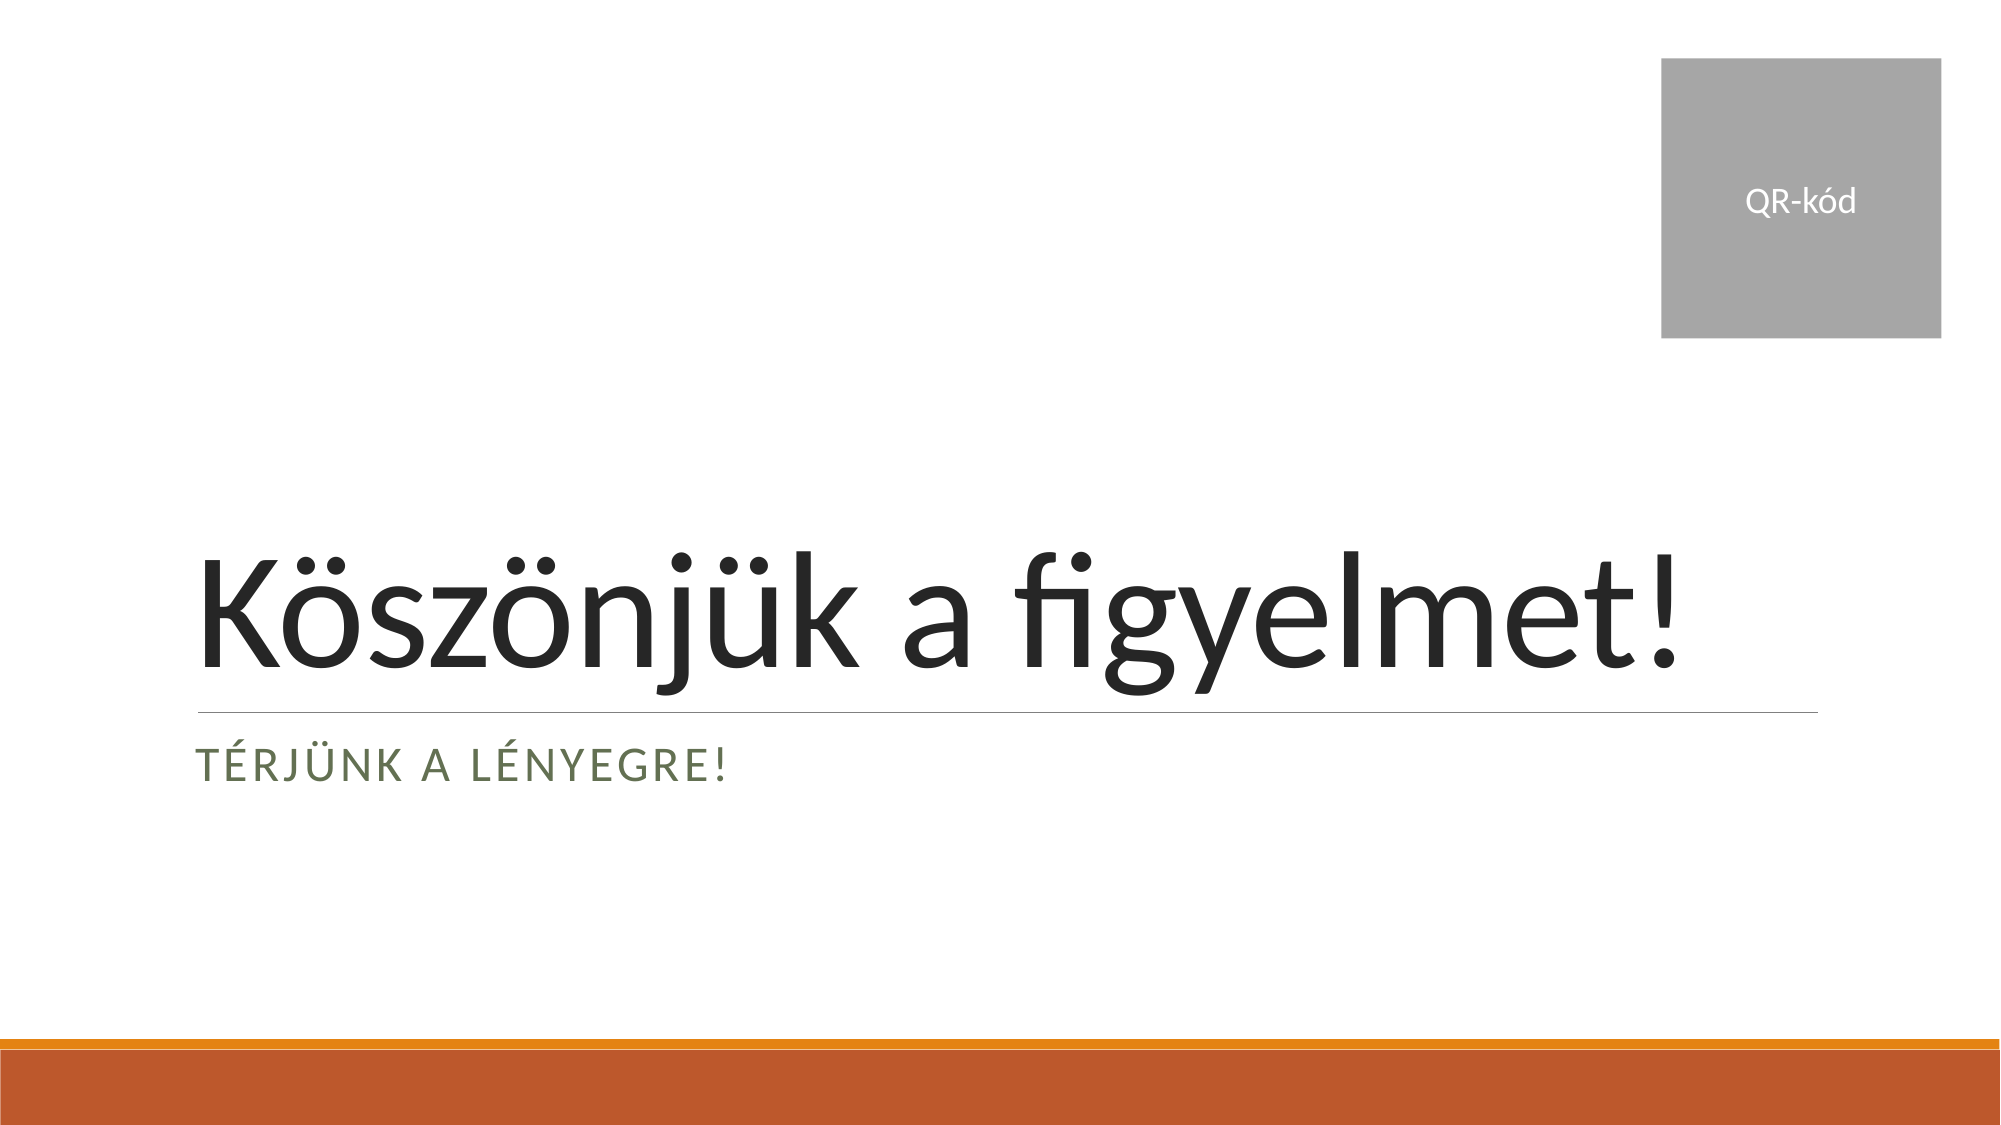

QR-kód
# Köszönjük a figyelmet!
Térjünk a lényegre!